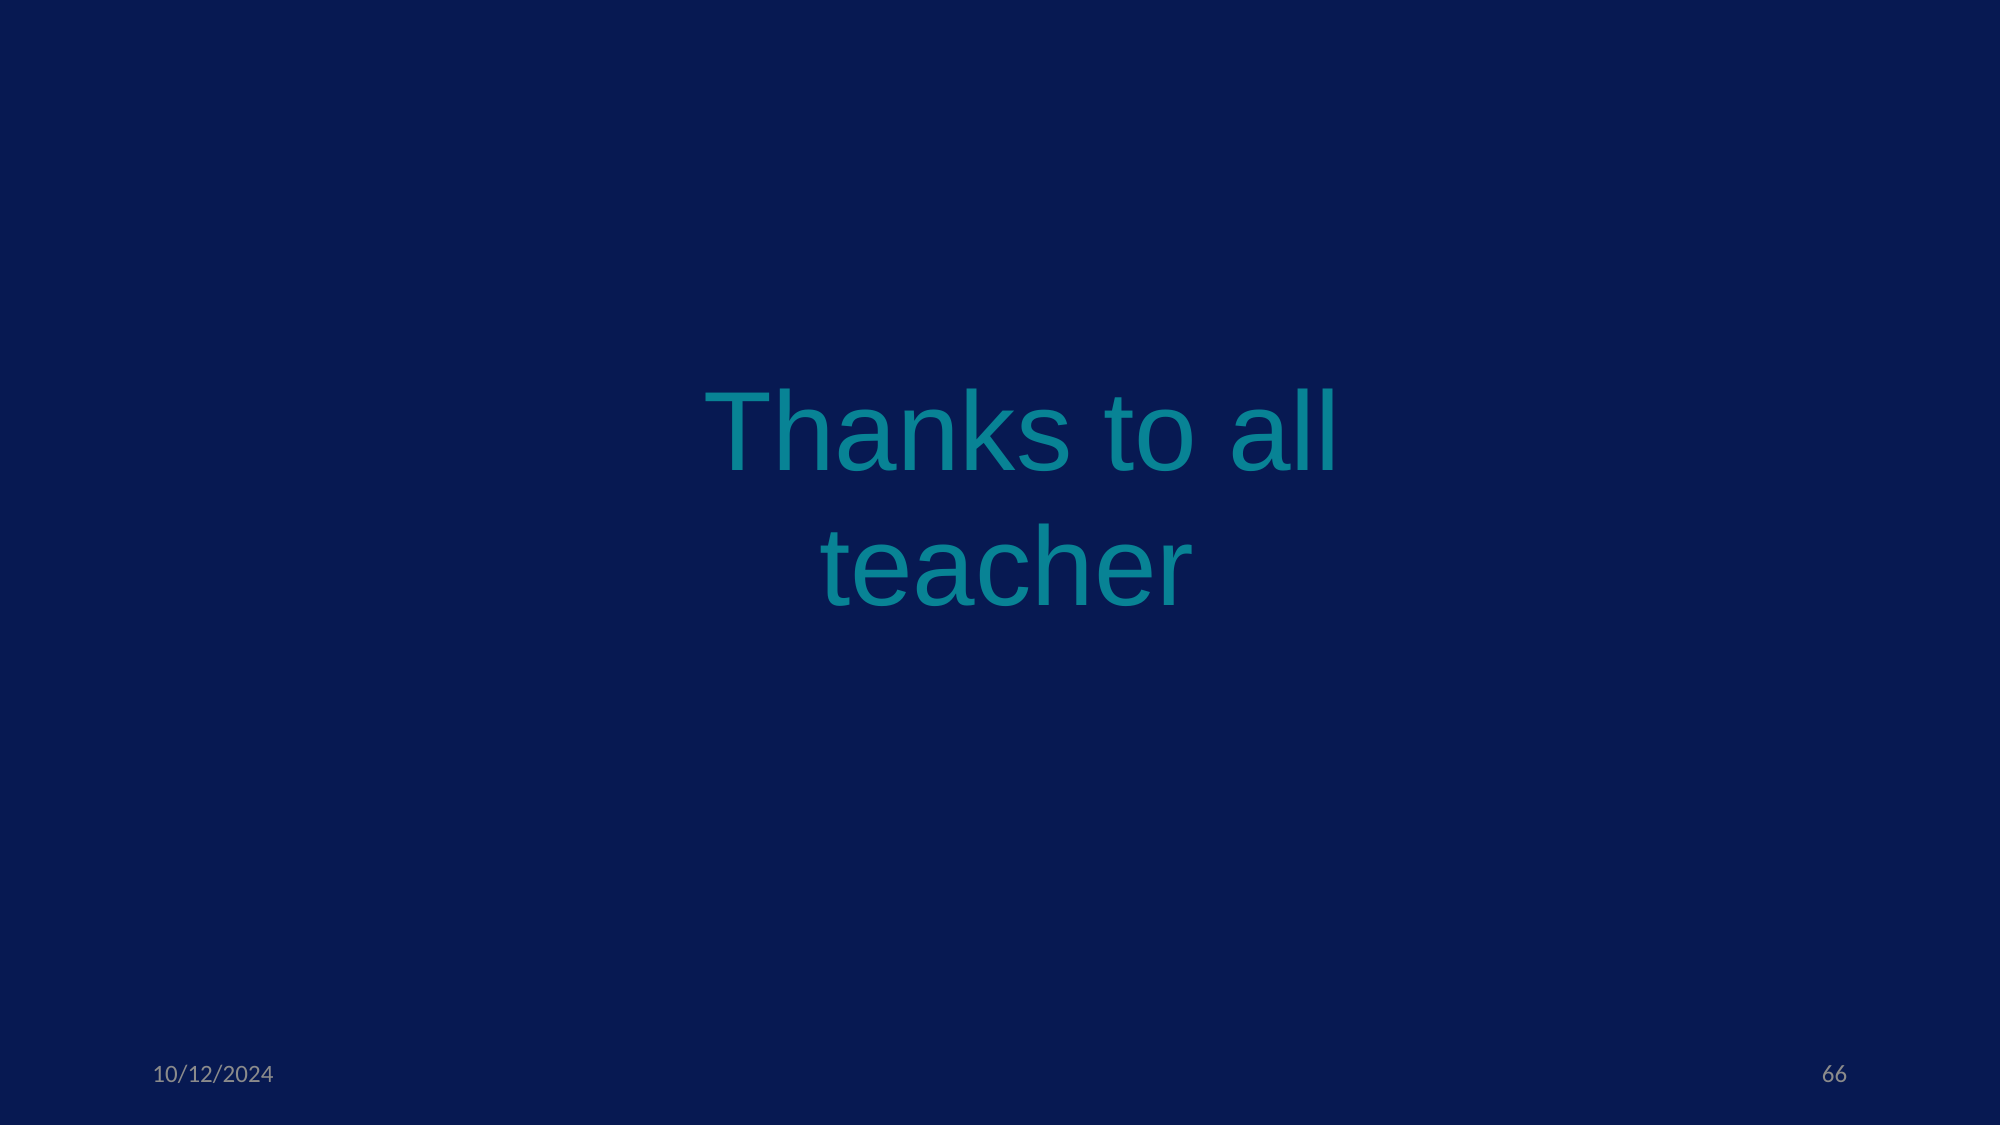

Pros of this project
Showing how we are understanding MCU
Project management  skill
How IOT are worked
About  soldering
Soft Skill with team
SMART HOME
Thanks to all teacher
10/12/2024
66